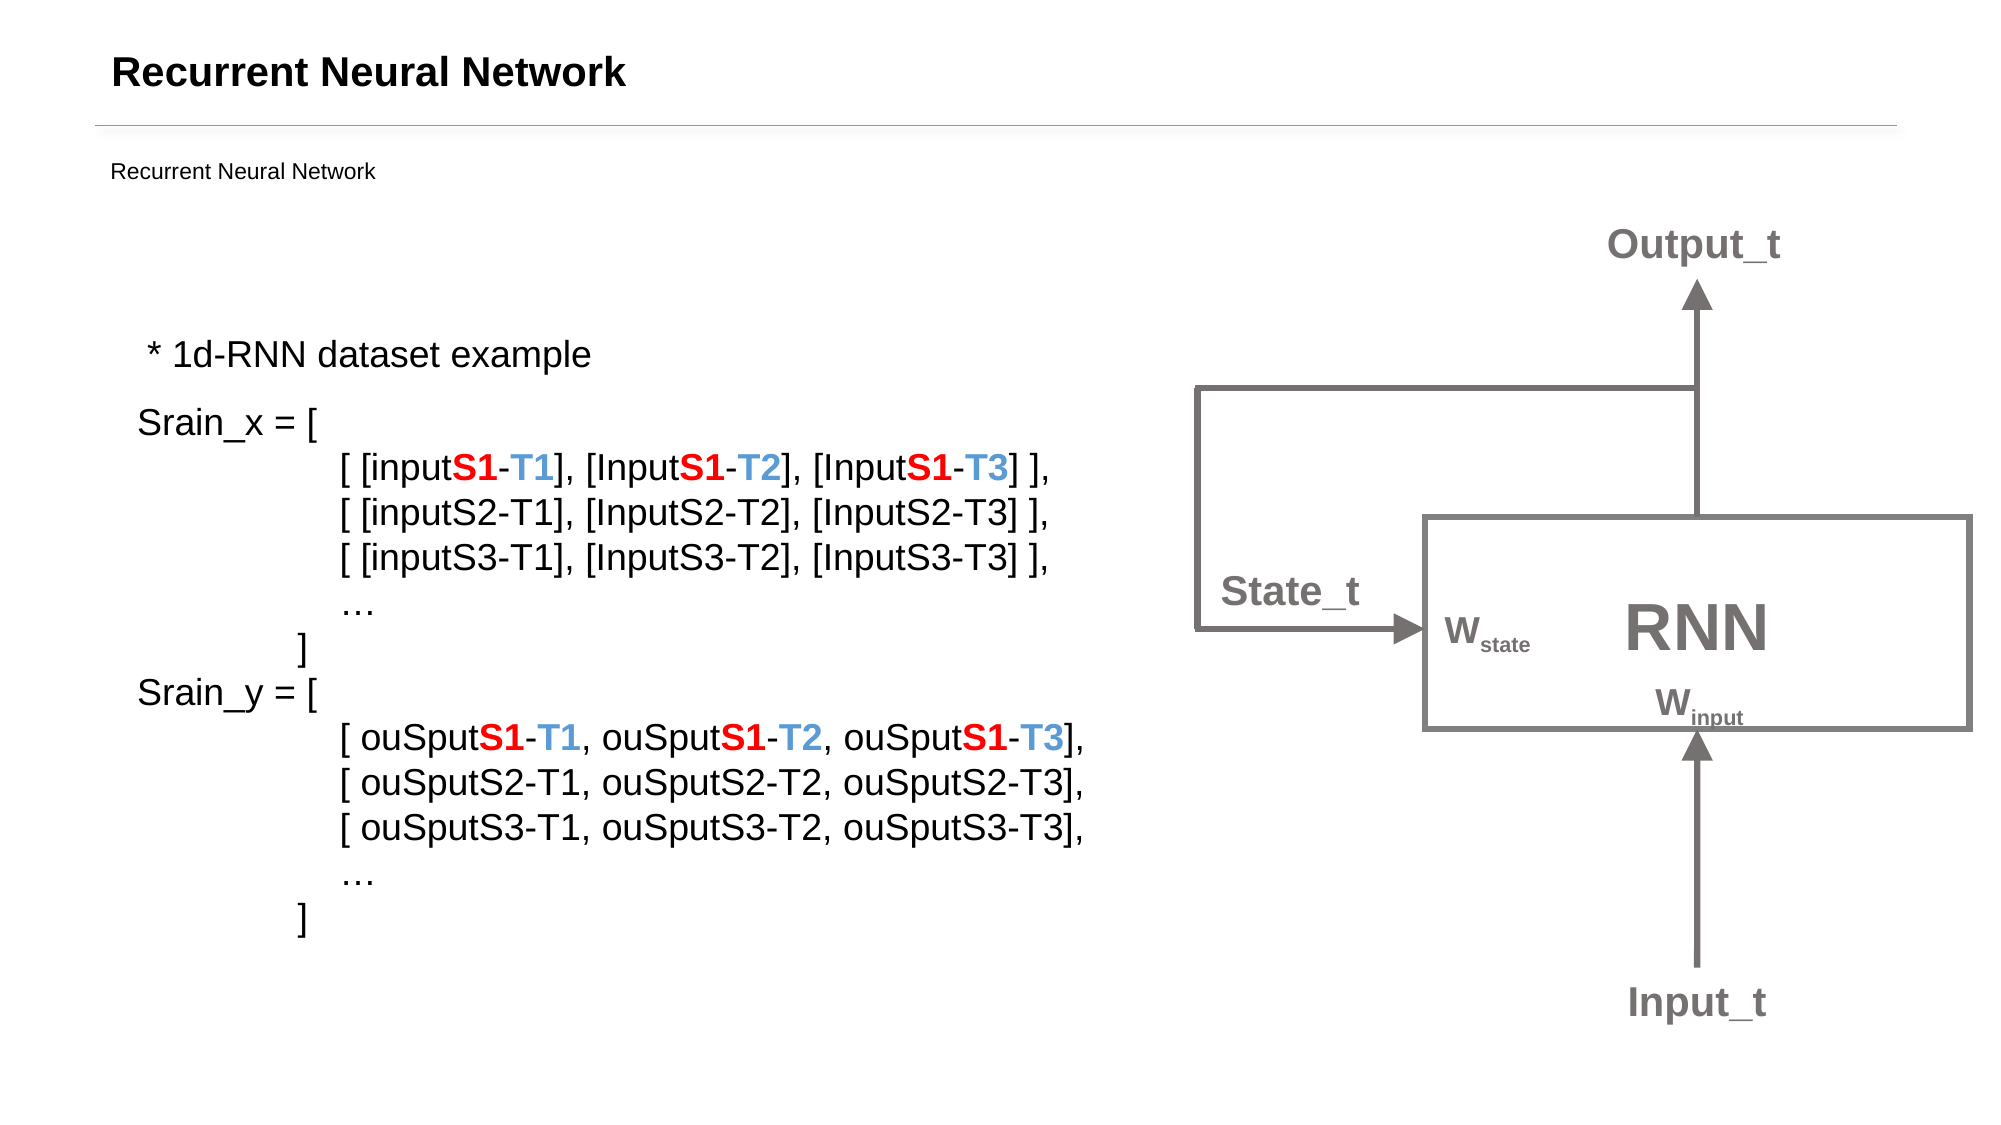

Recurrent Neural Network
Recurrent Neural Network
Output_t
* 1d-RNN dataset example
Srain_x = [
	     [ [inputS1-T1], [InputS1-T2], [InputS1-T3] ],
	     [ [inputS2-T1], [InputS2-T2], [InputS2-T3] ],
	     [ [inputS3-T1], [InputS3-T2], [InputS3-T3] ],
	     …
	 ]
Srain_y = [
	     [ ouSputS1-T1, ouSputS1-T2, ouSputS1-T3],
	     [ ouSputS2-T1, ouSputS2-T2, ouSputS2-T3],
	     [ ouSputS3-T1, ouSputS3-T2, ouSputS3-T3],
	     …
	 ]
RNN
State_t
Wstate
Winput
Input_t